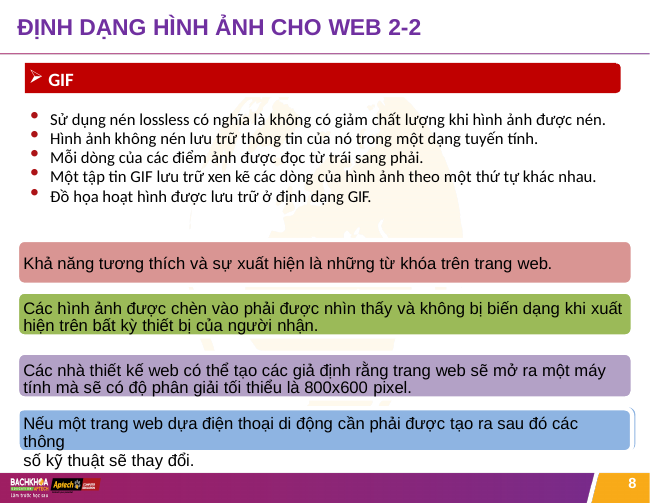

# ĐỊNH DẠNG HÌNH ẢNH CHO WEB 2-2
GIF
Sử dụng nén lossless có nghĩa là không có giảm chất lượng khi hình ảnh được nén.
Hình ảnh không nén lưu trữ thông tin của nó trong một dạng tuyến tính.
Mỗi dòng của các điểm ảnh được đọc từ trái sang phải.
Một tập tin GIF lưu trữ xen kẽ các dòng của hình ảnh theo một thứ tự khác nhau.
Đồ họa hoạt hình được lưu trữ ở định dạng GIF.

Khả năng tương thích và sự xuất hiện là những từ khóa trên trang web.

Các hình ảnh được chèn vào phải được nhìn thấy và không bị biến dạng khi xuất  hiện trên bất kỳ thiết bị của người nhận.

Các nhà thiết kế web có thể tạo các giả định rằng trang web sẽ mở ra một máy  tính mà sẽ có độ phân giải tối thiểu là 800x600 pixel.

Nếu một trang web dựa điện thoại di động cần phải được tạo ra sau đó các thông
số kỹ thuật sẽ thay đổi.

8